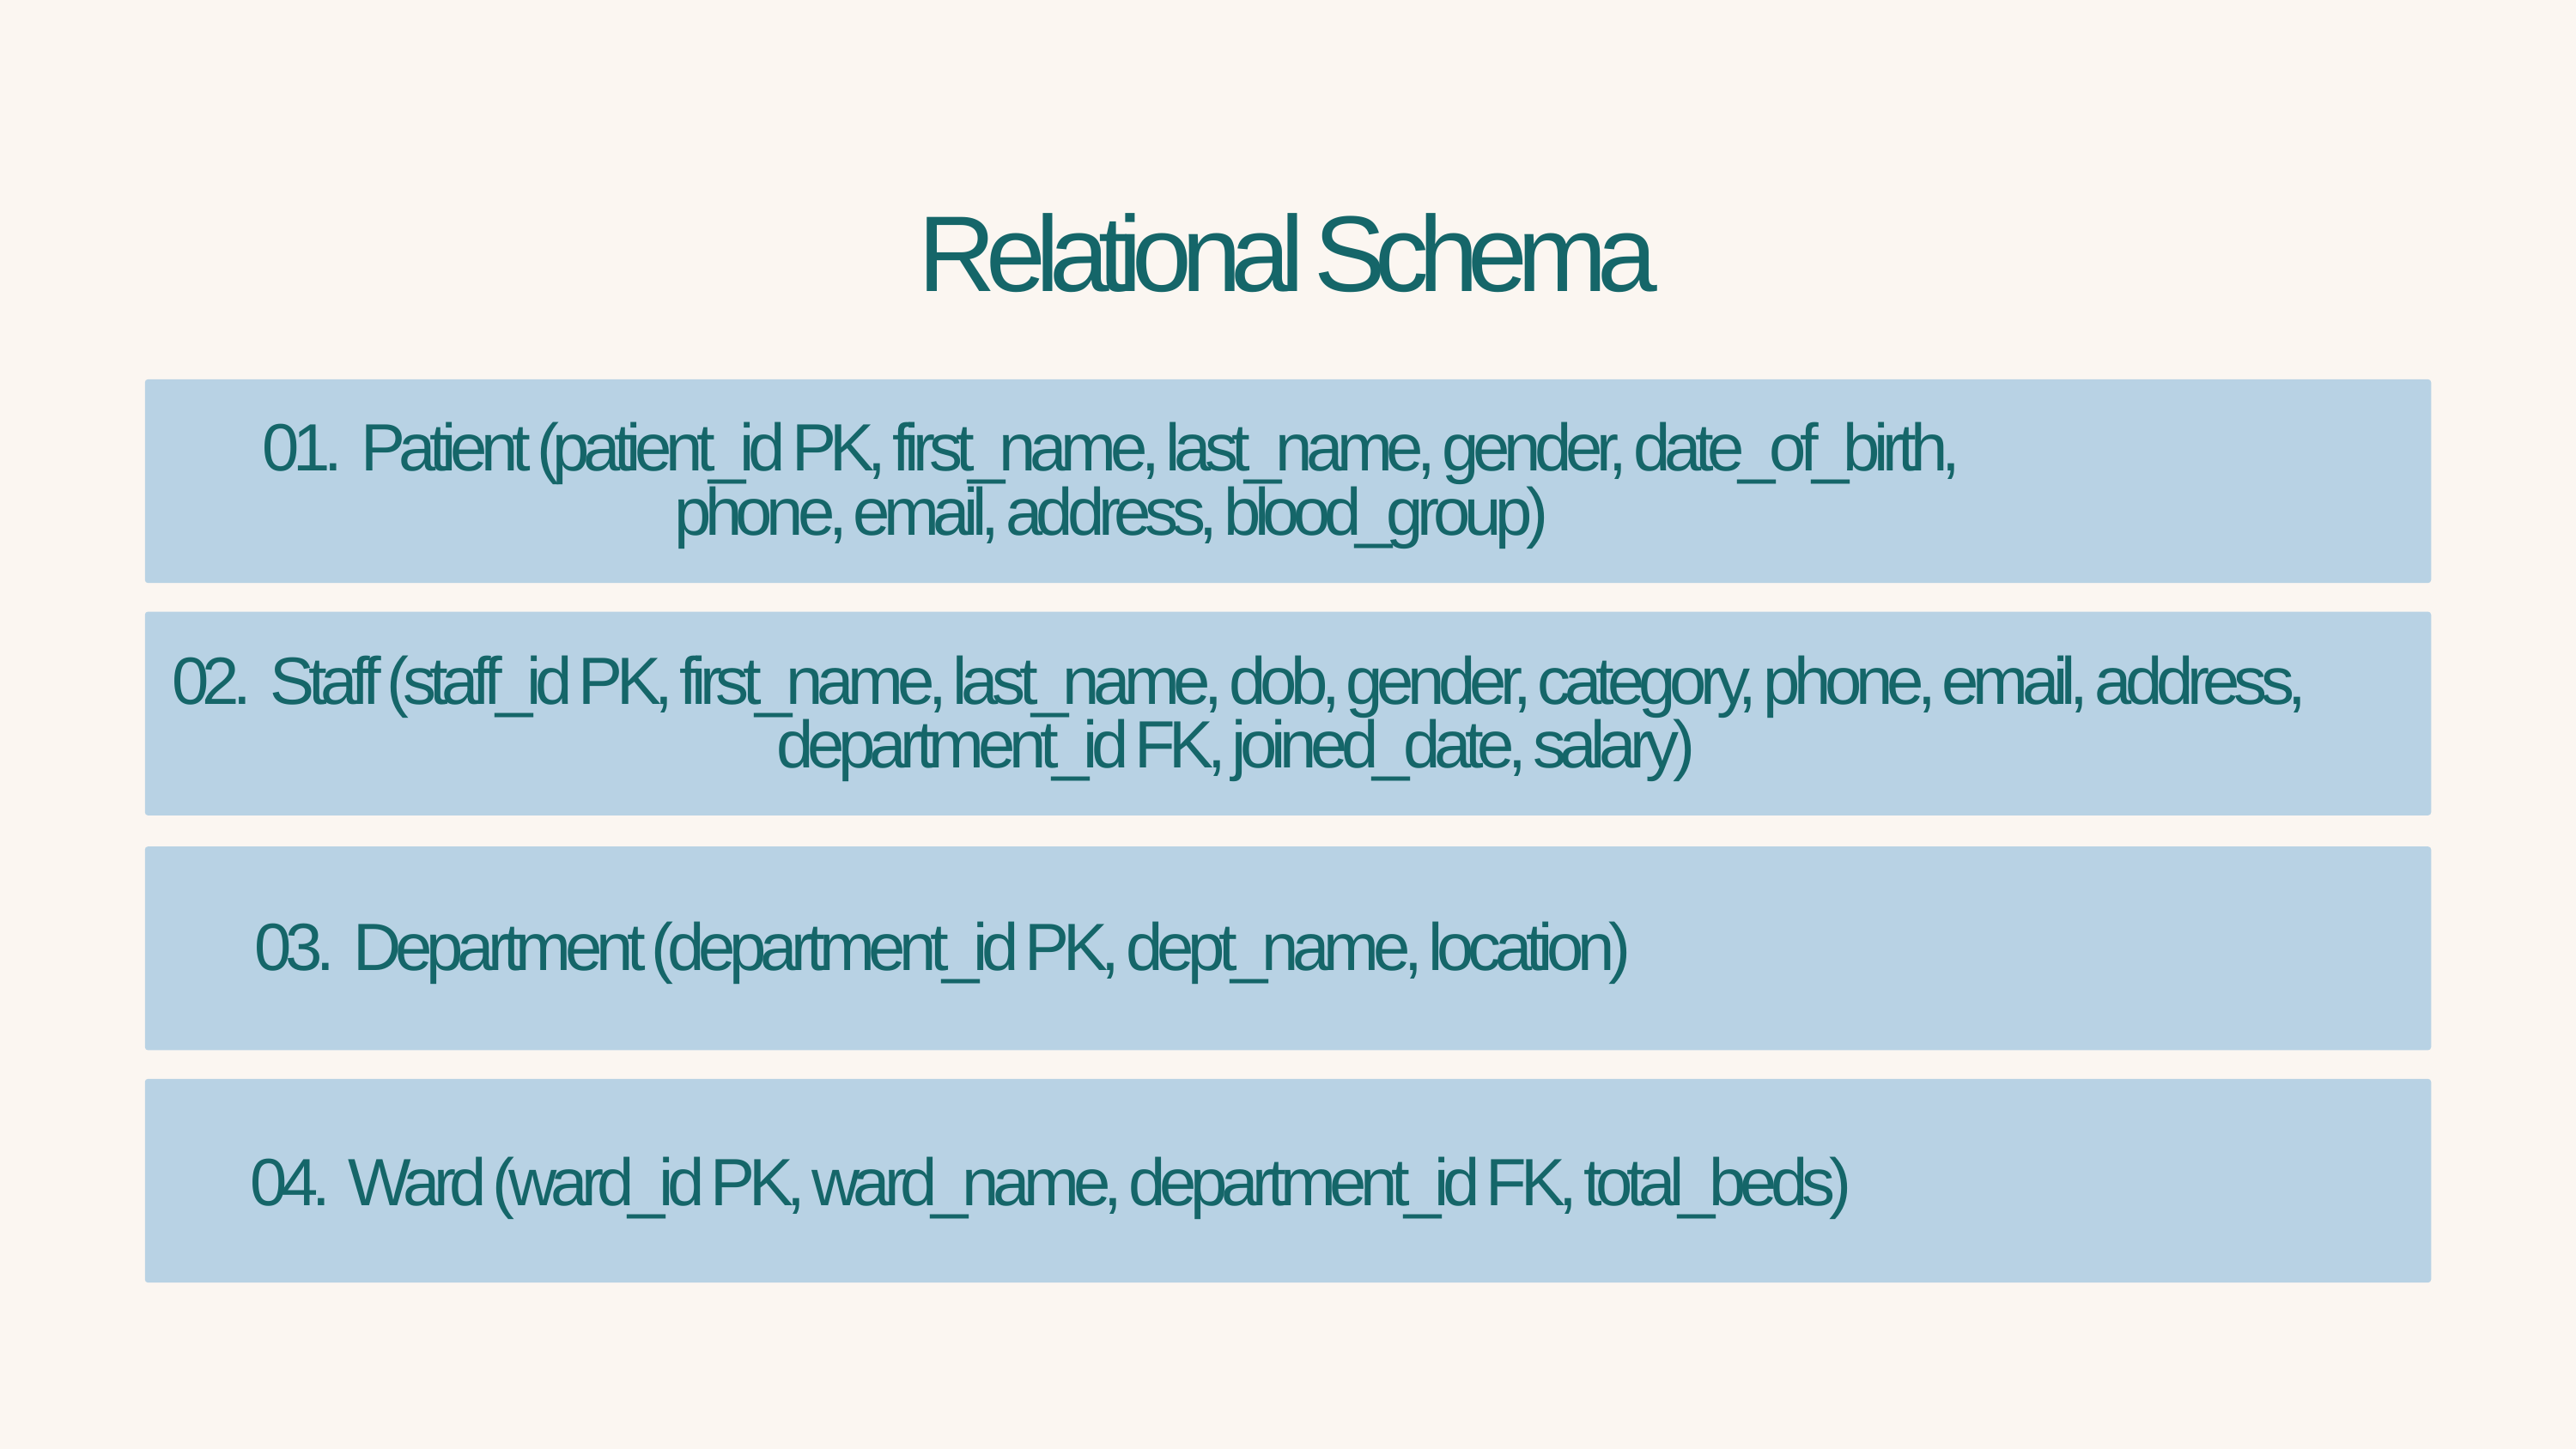

Relational Schema

01.  Patient (patient_id PK, first_name, last_name, gender, date_of_birth,
phone, email, address, blood_group)

02.  Staff (staff_id PK, first_name, last_name, dob, gender, category, phone, email, address, department_id FK, joined_date, salary)

03.  Department (department_id PK, dept_name, location)

04.  Ward (ward_id PK, ward_name, department_id FK, total_beds)